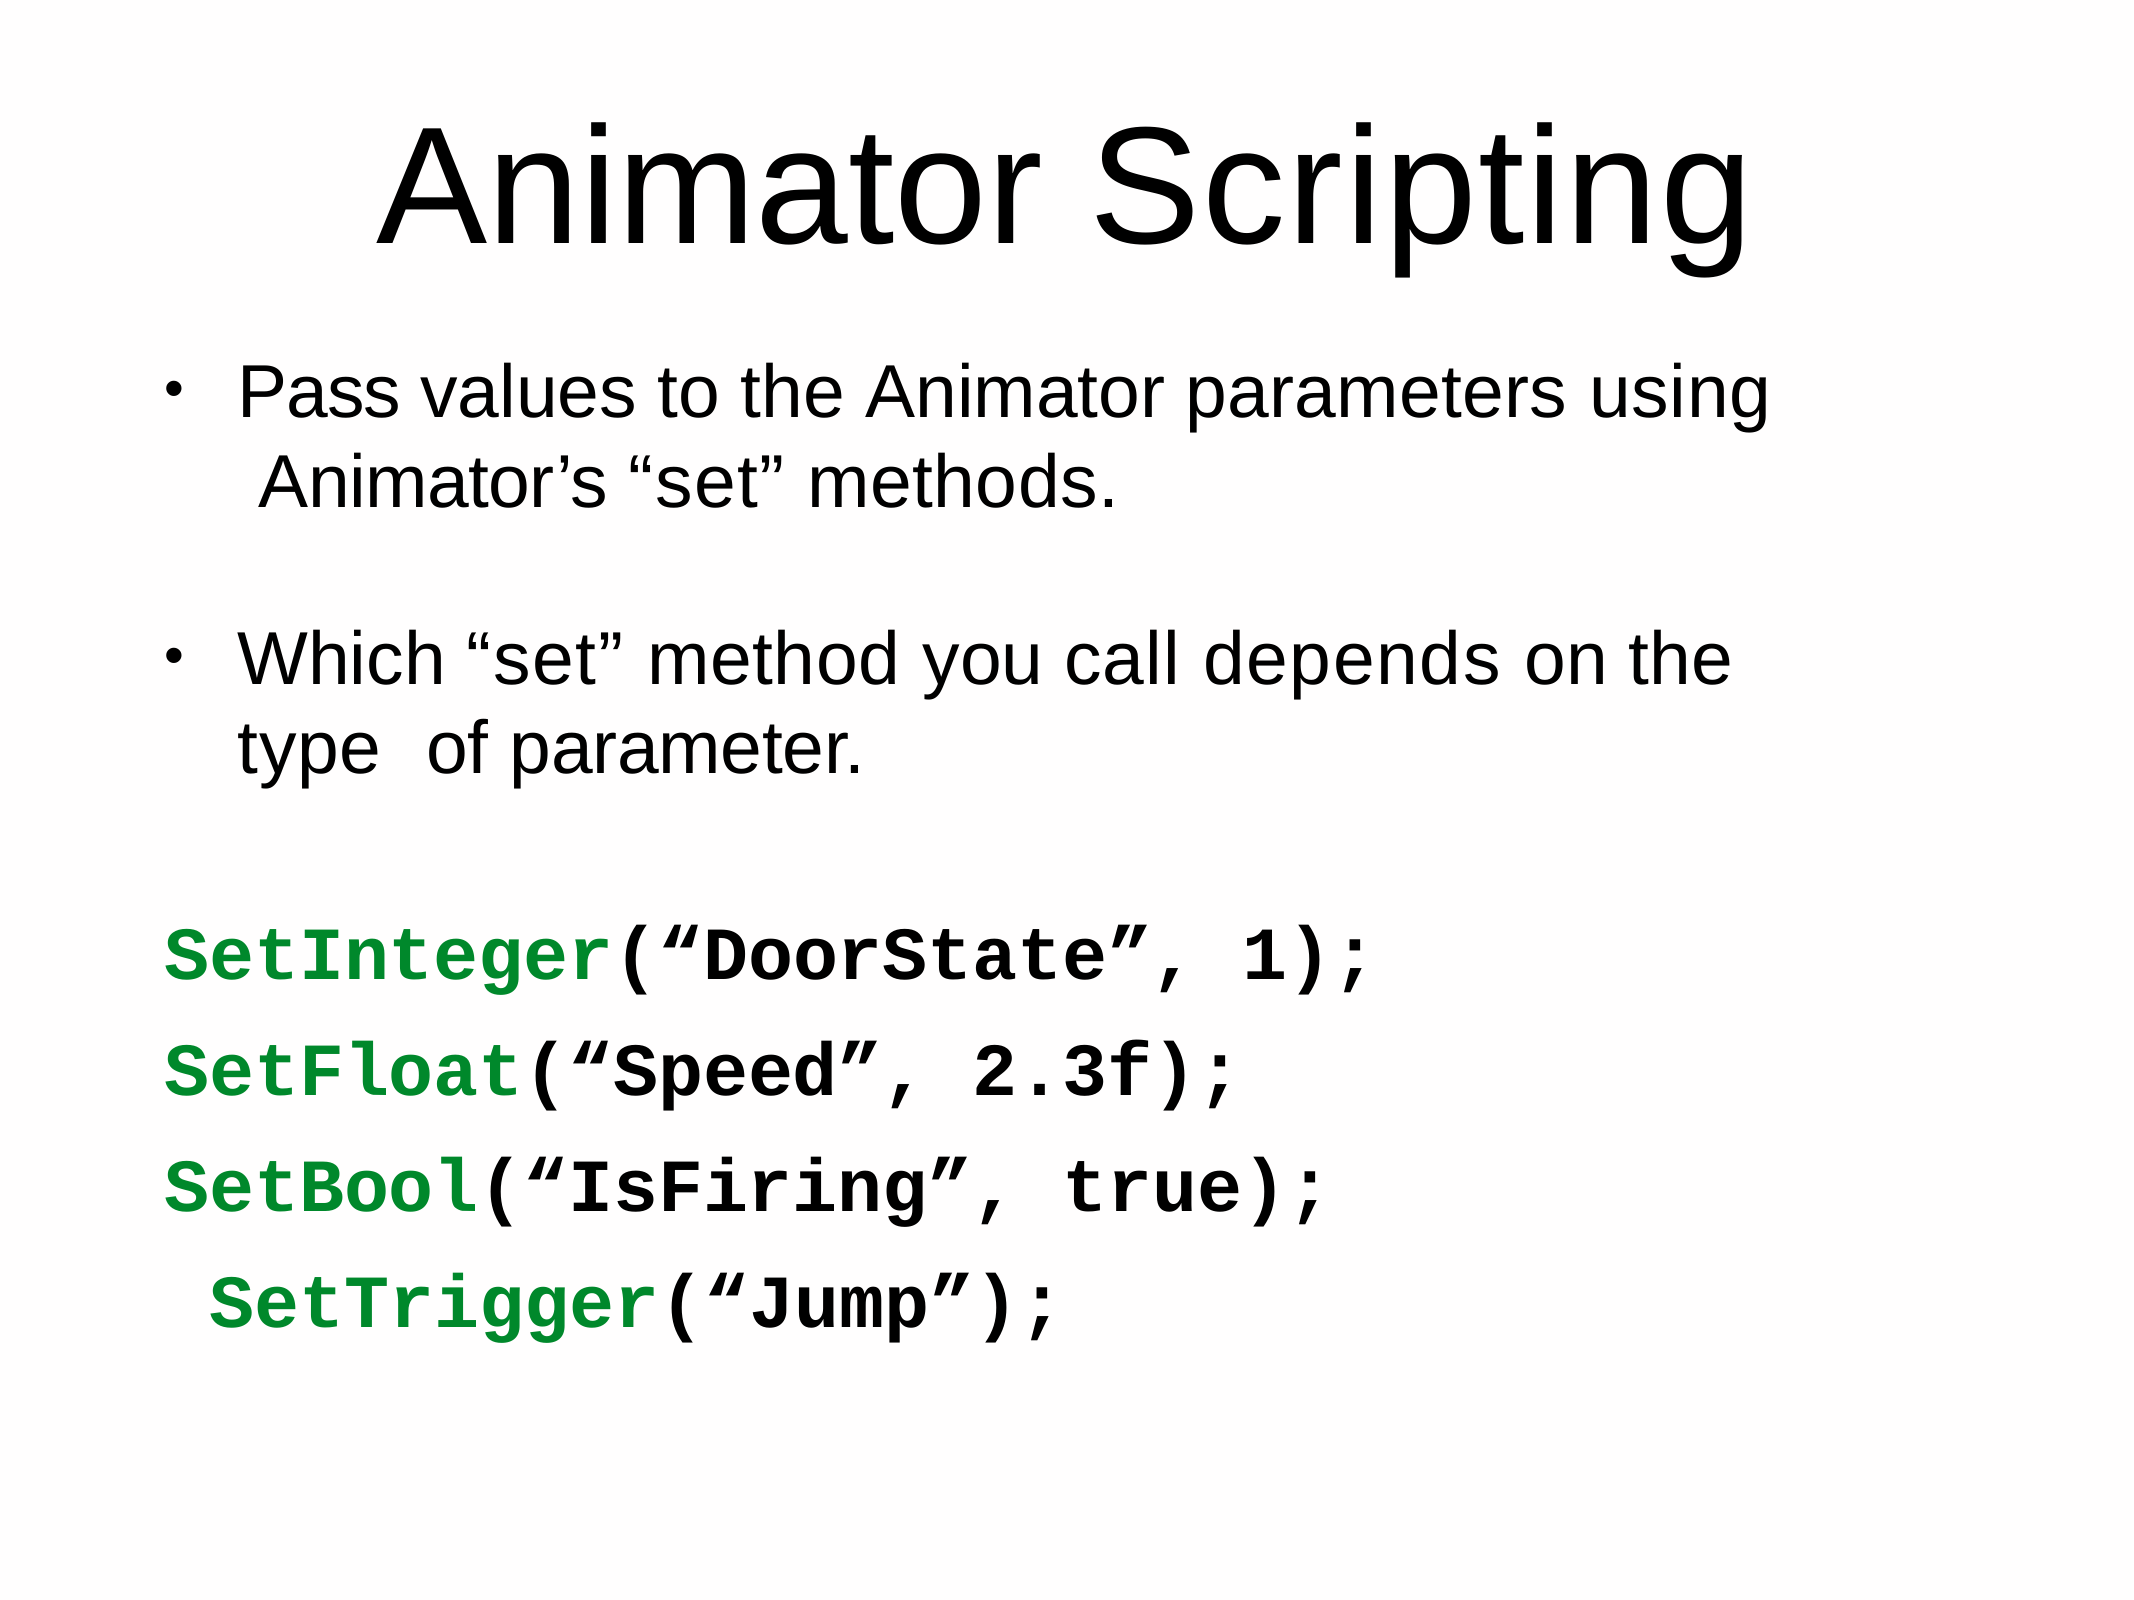

# Animator Scripting
Pass values to the Animator parameters using  Animator’s “set” methods.
•
Which “set” method you call depends on the type  of parameter.
•
SetInteger(“DoorState”, 1);
SetFloat(“Speed”, 2.3f);  SetBool(“IsFiring”, true);  SetTrigger(“Jump”);